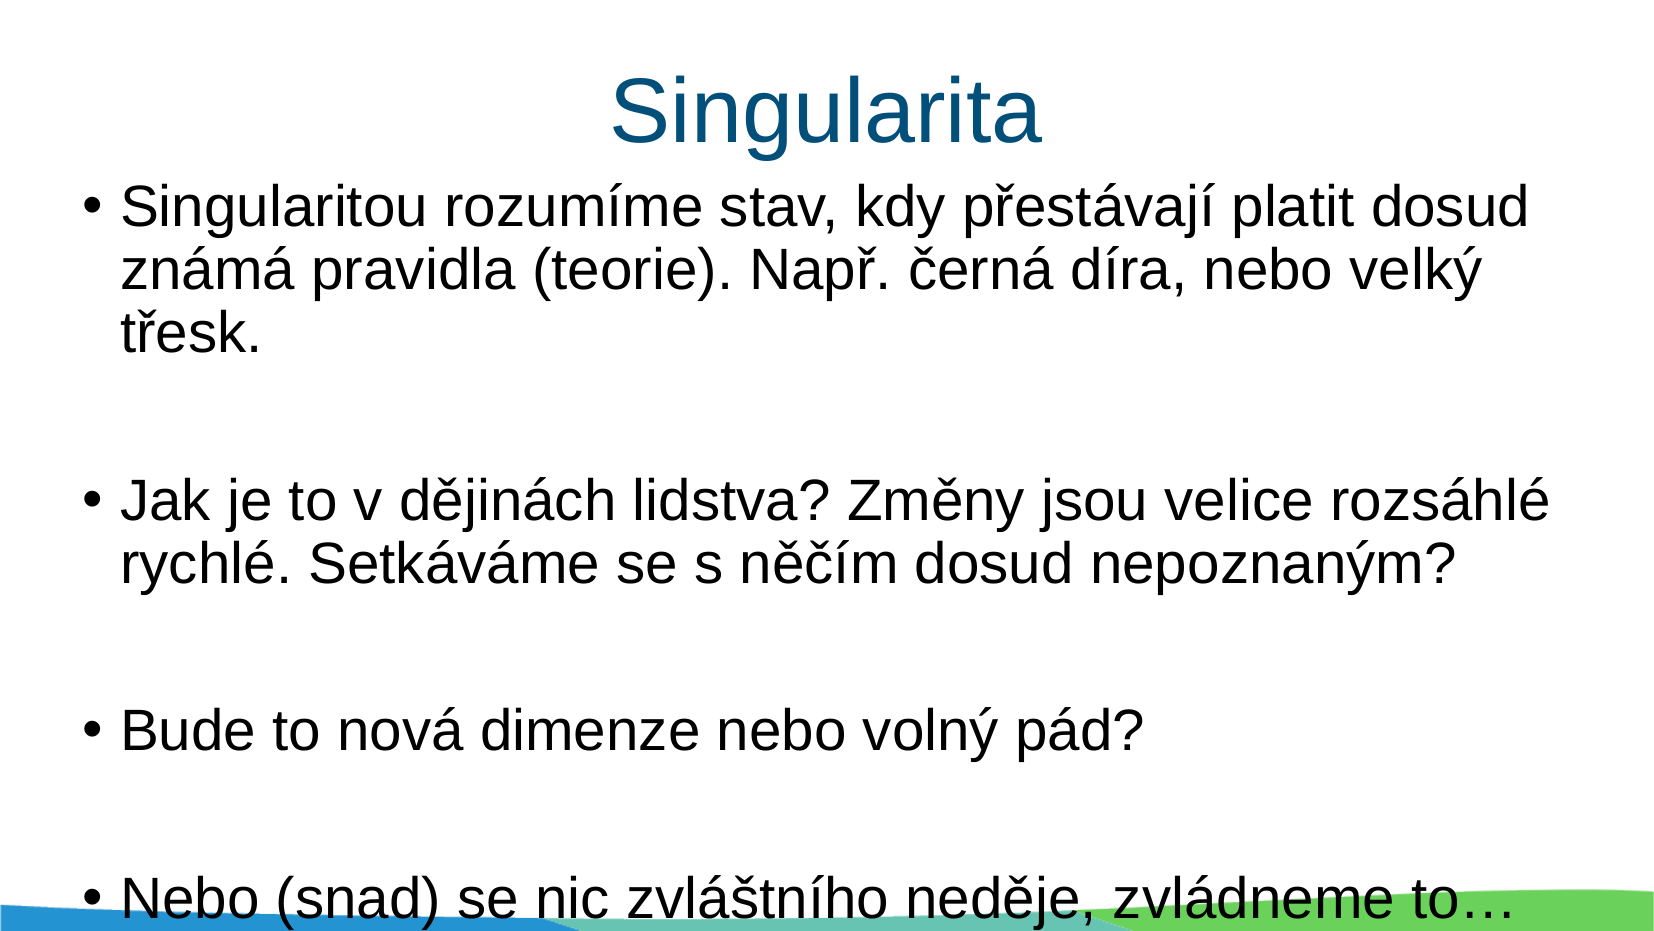

# Singularita
Singularitou rozumíme stav, kdy přestávají platit dosud známá pravidla (teorie). Např. černá díra, nebo velký třesk.

Jak je to v dějinách lidstva? Změny jsou velice rozsáhlé rychlé. Setkáváme se s něčím dosud nepoznaným?

Bude to nová dimenze nebo volný pád?

Nebo (snad) se nic zvláštního neděje, zvládneme to…